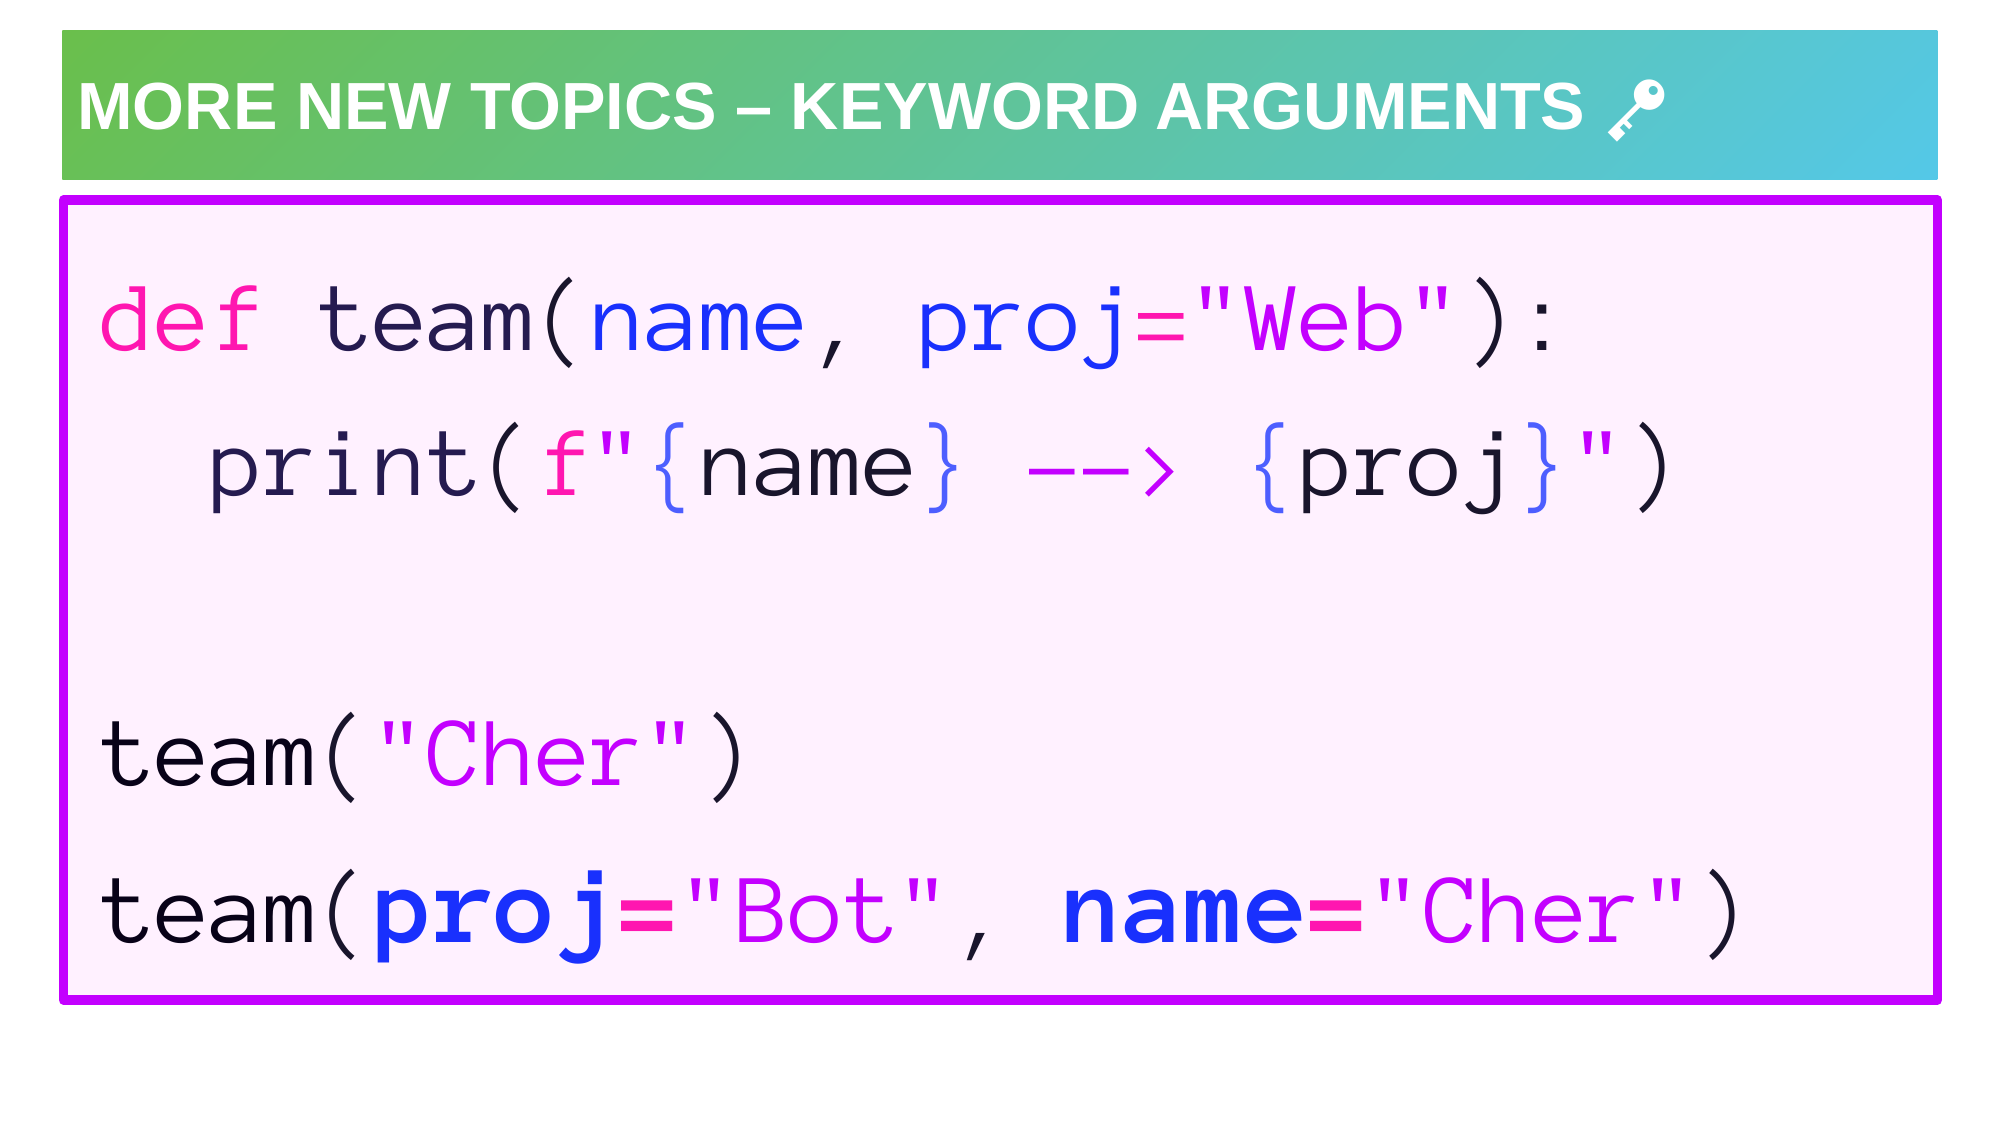

# More New Topics – Keyword arguments 🔑
def team(name, proj="Web"):
  print(f"{name} --> {proj}")

team("Cher")
team(proj="Bot", name="Cher")